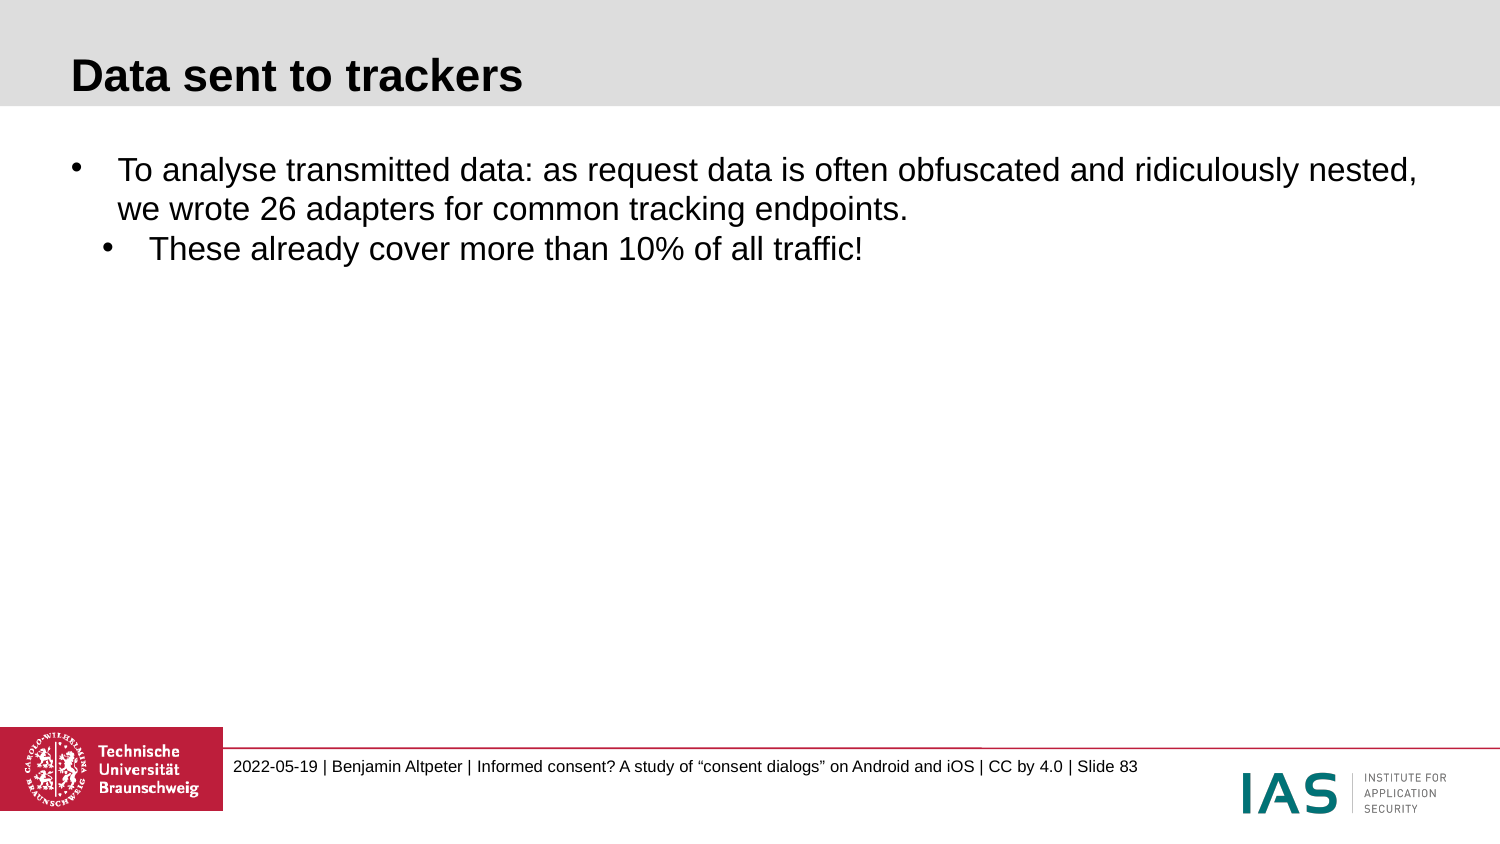

# Data sent to trackers
To analyse transmitted data: as request data is often obfuscated and ridiculously nested, we wrote 26 adapters for common tracking endpoints.
These already cover more than 10% of all traffic!